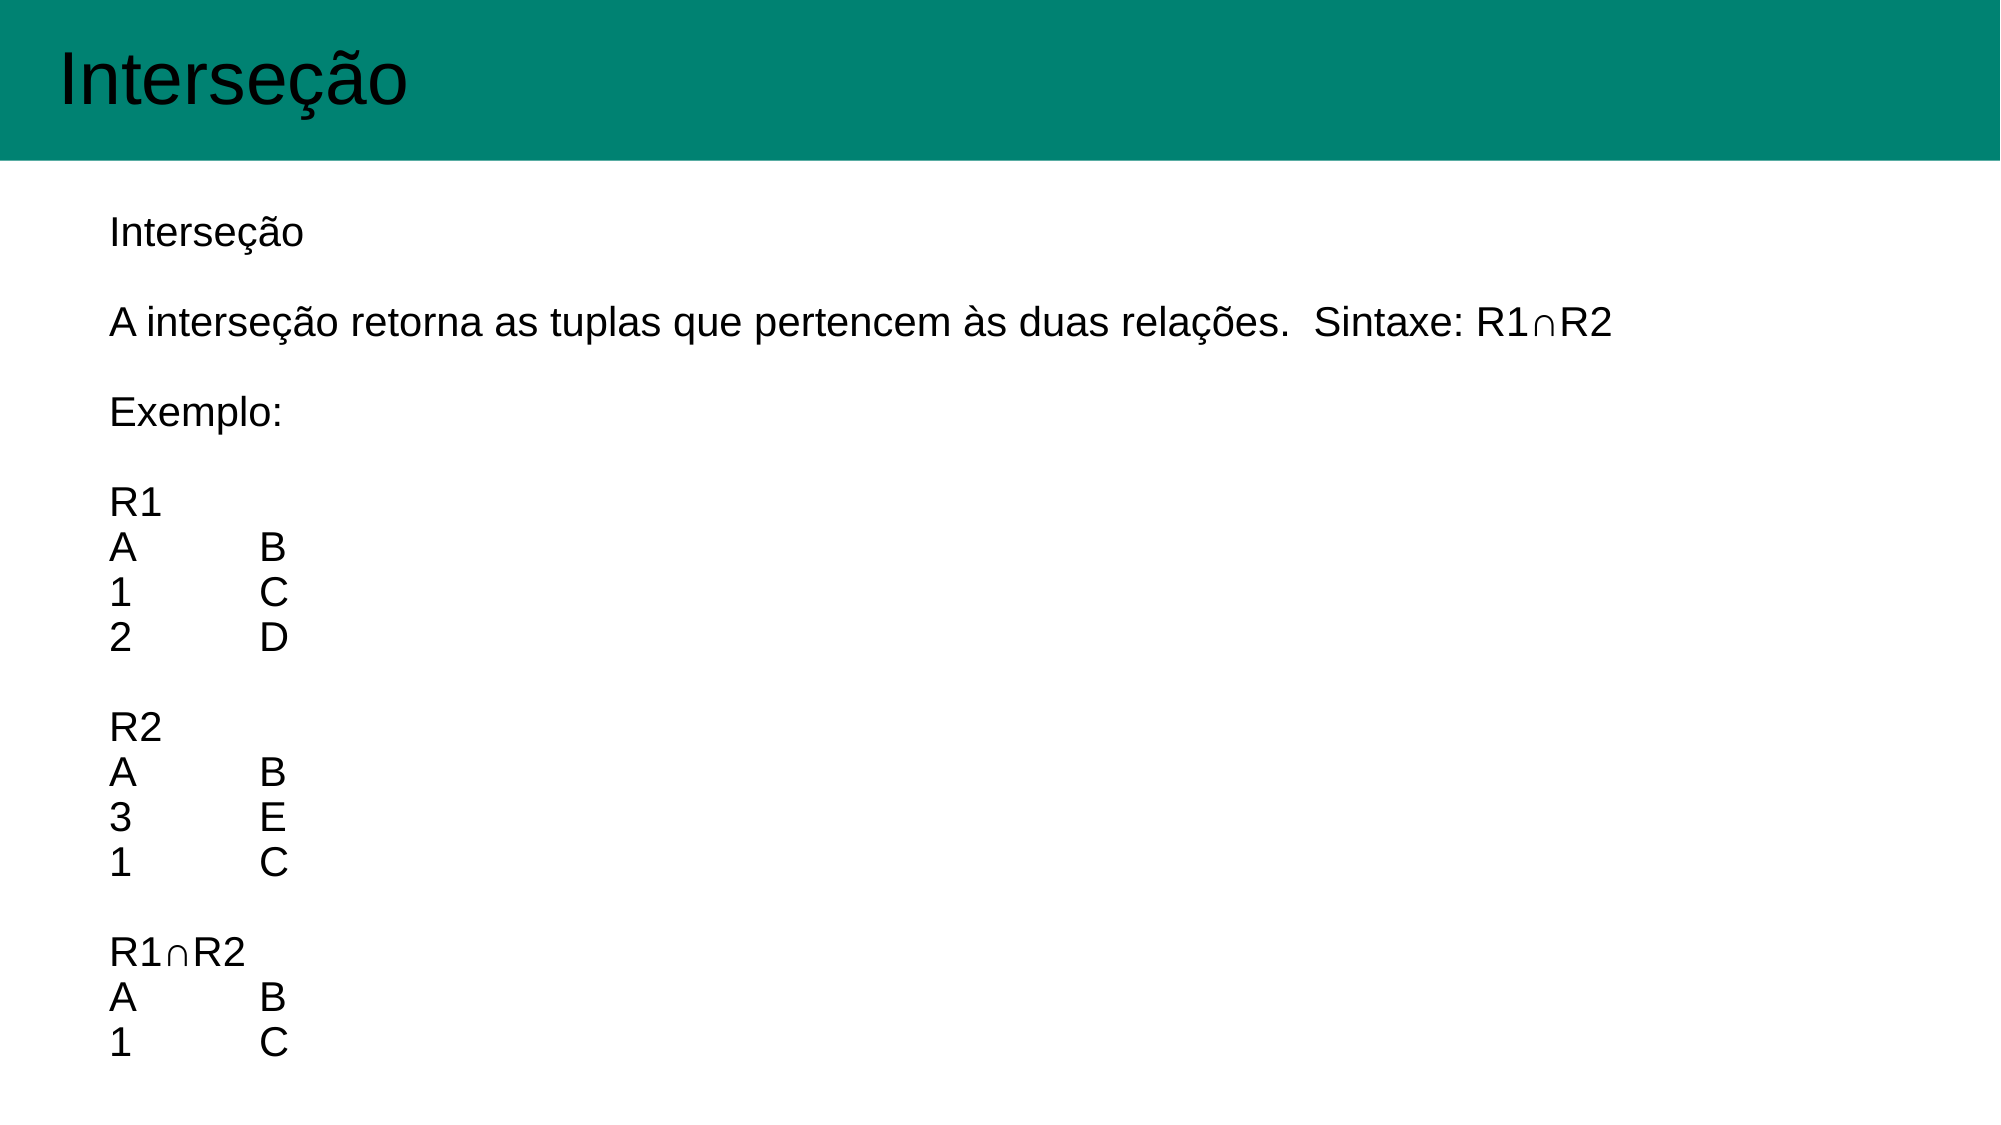

Interseção
#
Interseção

A interseção retorna as tuplas que pertencem às duas relações.  Sintaxe: R1∩R2

Exemplo:

R1
A	B
1	C
2	D

R2
A	B
3	E
1	C

R1∩R2
A	B
1	C